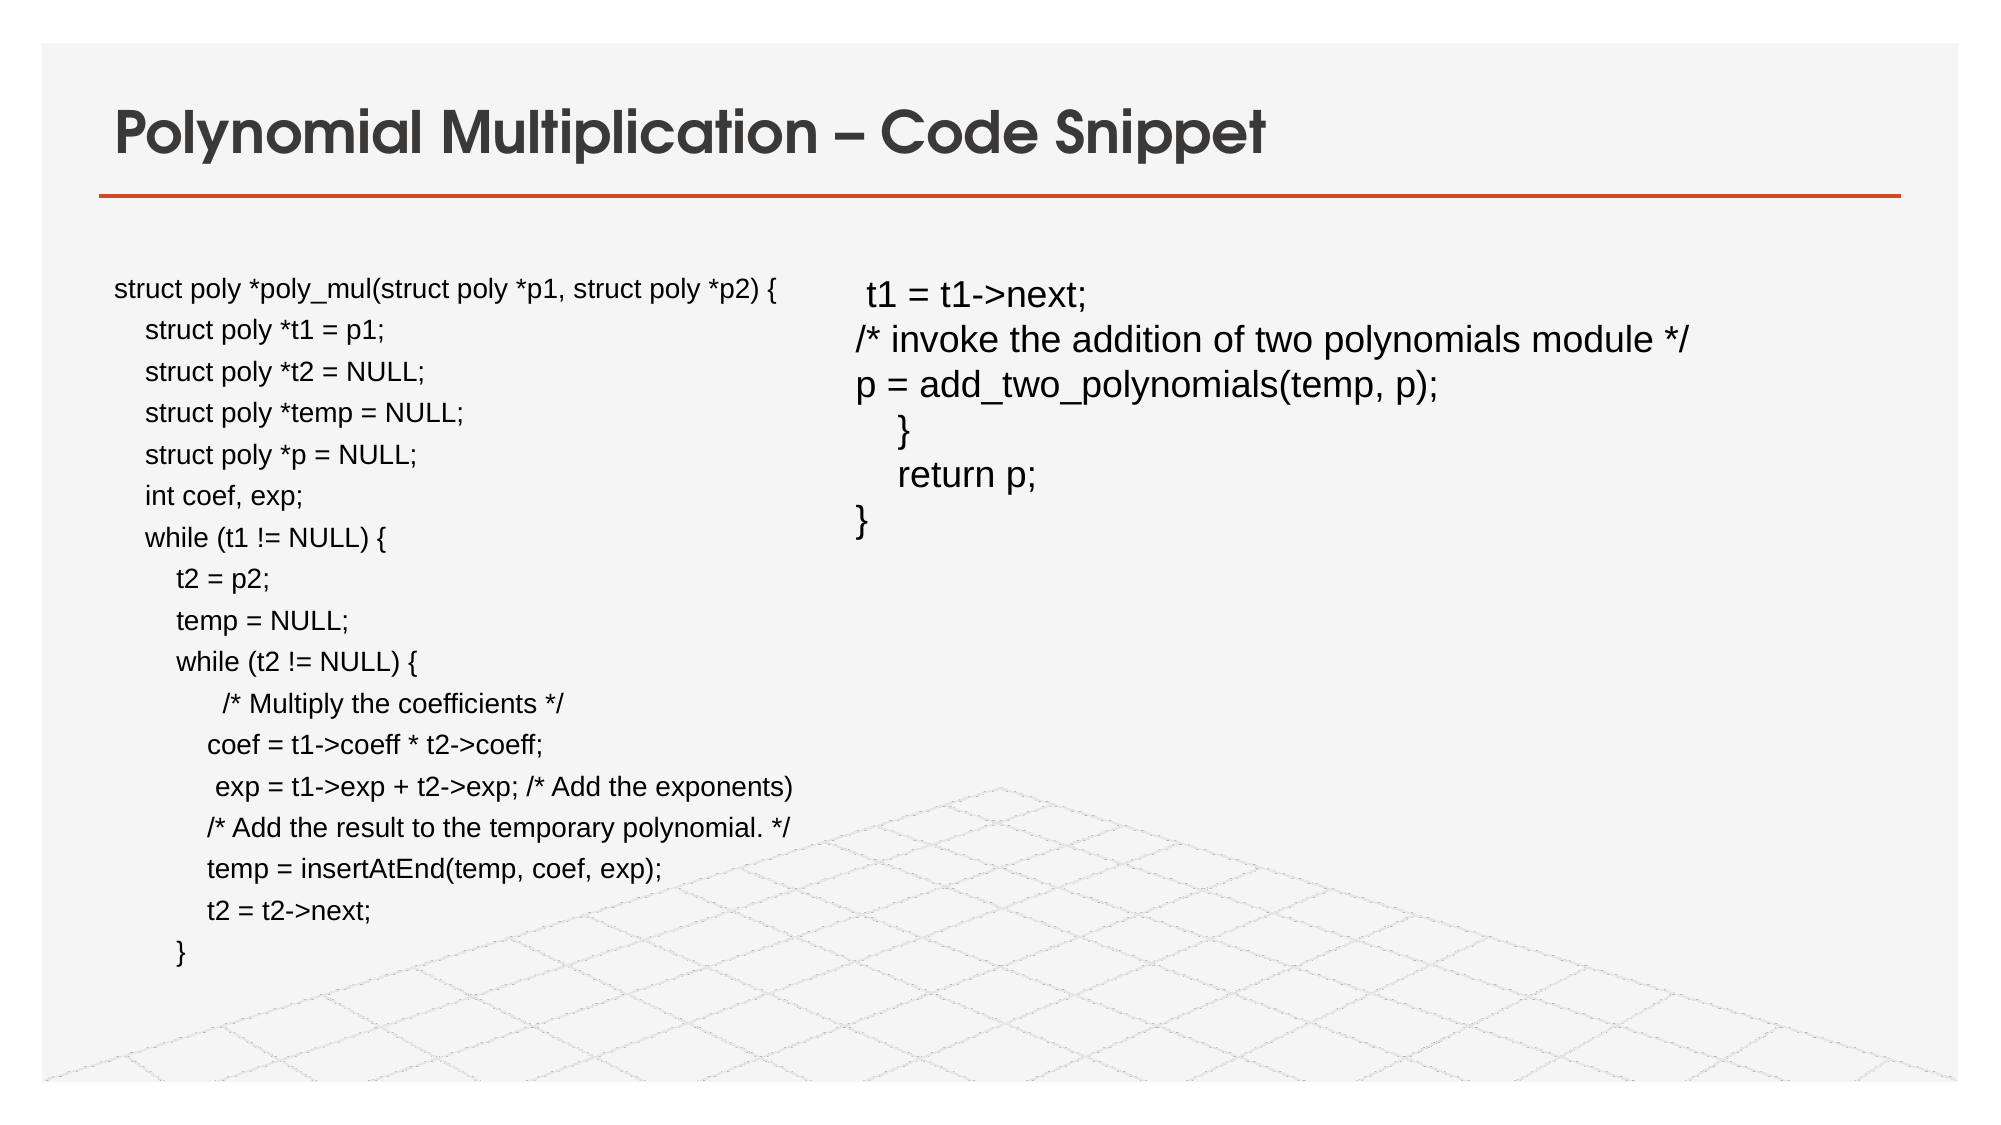

# Polynomial Multiplication – Code Snippet
struct poly *poly_mul(struct poly *p1, struct poly *p2) {
    struct poly *t1 = p1;
    struct poly *t2 = NULL;
    struct poly *temp = NULL;
    struct poly *p = NULL;
    int coef, exp;
    while (t1 != NULL) {
        t2 = p2;
        temp = NULL;
        while (t2 != NULL) {
              /* Multiply the coefficients */
            coef = t1->coeff * t2->coeff;
             exp = t1->exp + t2->exp; /* Add the exponents)
            /* Add the result to the temporary polynomial. */
            temp = insertAtEnd(temp, coef, exp);
            t2 = t2->next;
        }
 t1 = t1->next;
/* invoke the addition of two polynomials module */
p = add_two_polynomials(temp, p);
    }
    return p;
}